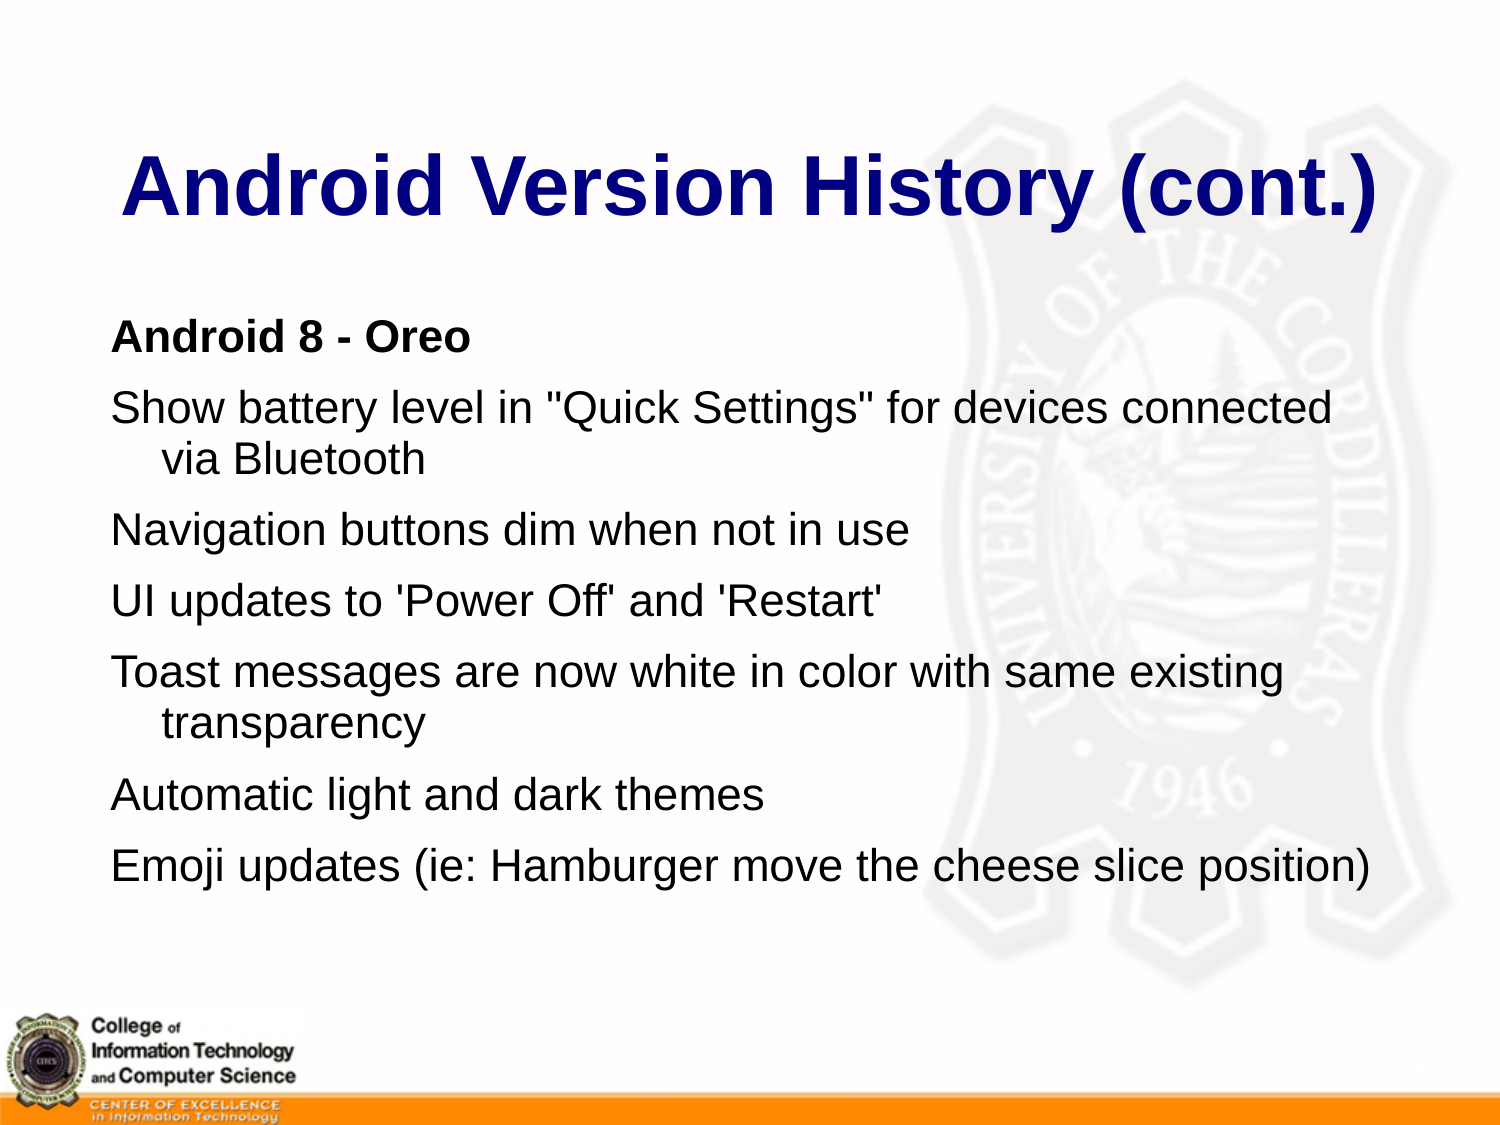

# Android Version History (cont.)
Android 8 - Oreo
Show battery level in "Quick Settings" for devices connected via Bluetooth
Navigation buttons dim when not in use
UI updates to 'Power Off' and 'Restart'
Toast messages are now white in color with same existing transparency
Automatic light and dark themes
Emoji updates (ie: Hamburger move the cheese slice position)